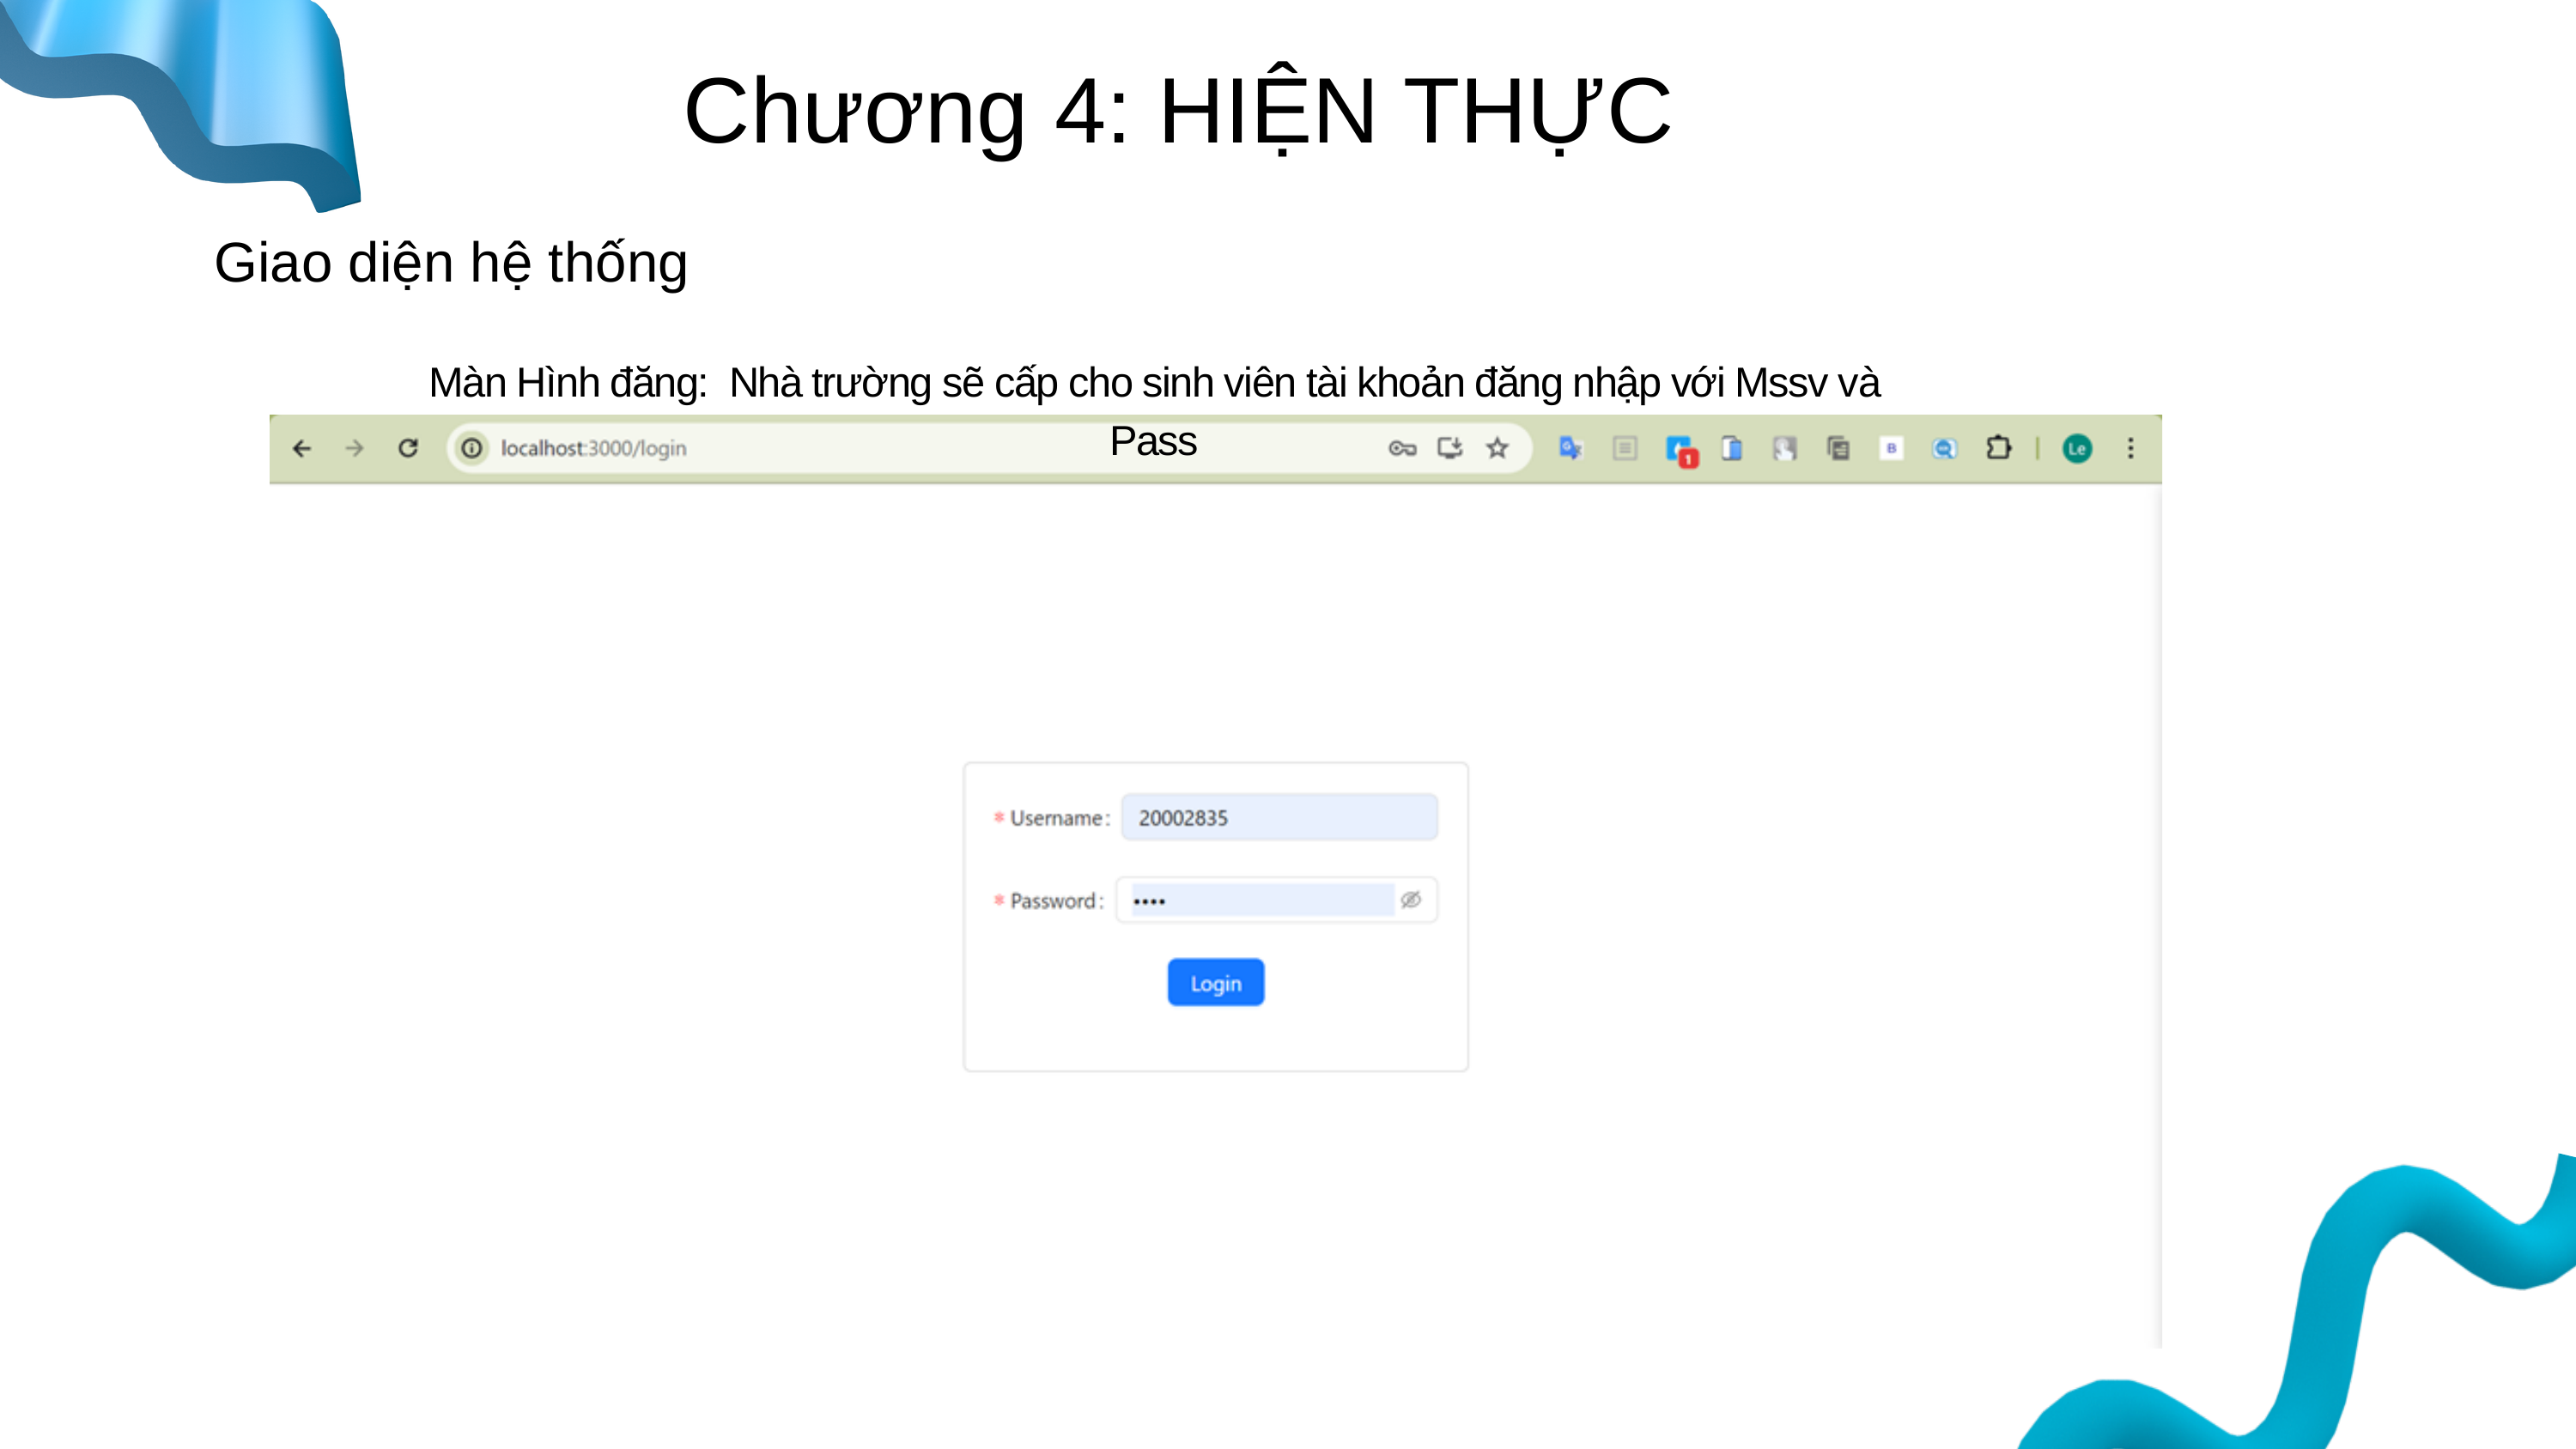

Chương 4: HIỆN THỰC
Giao diện hệ thống
Màn Hình đăng:  Nhà trường sẽ cấp cho sinh viên tài khoản đăng nhập với Mssv và Pass